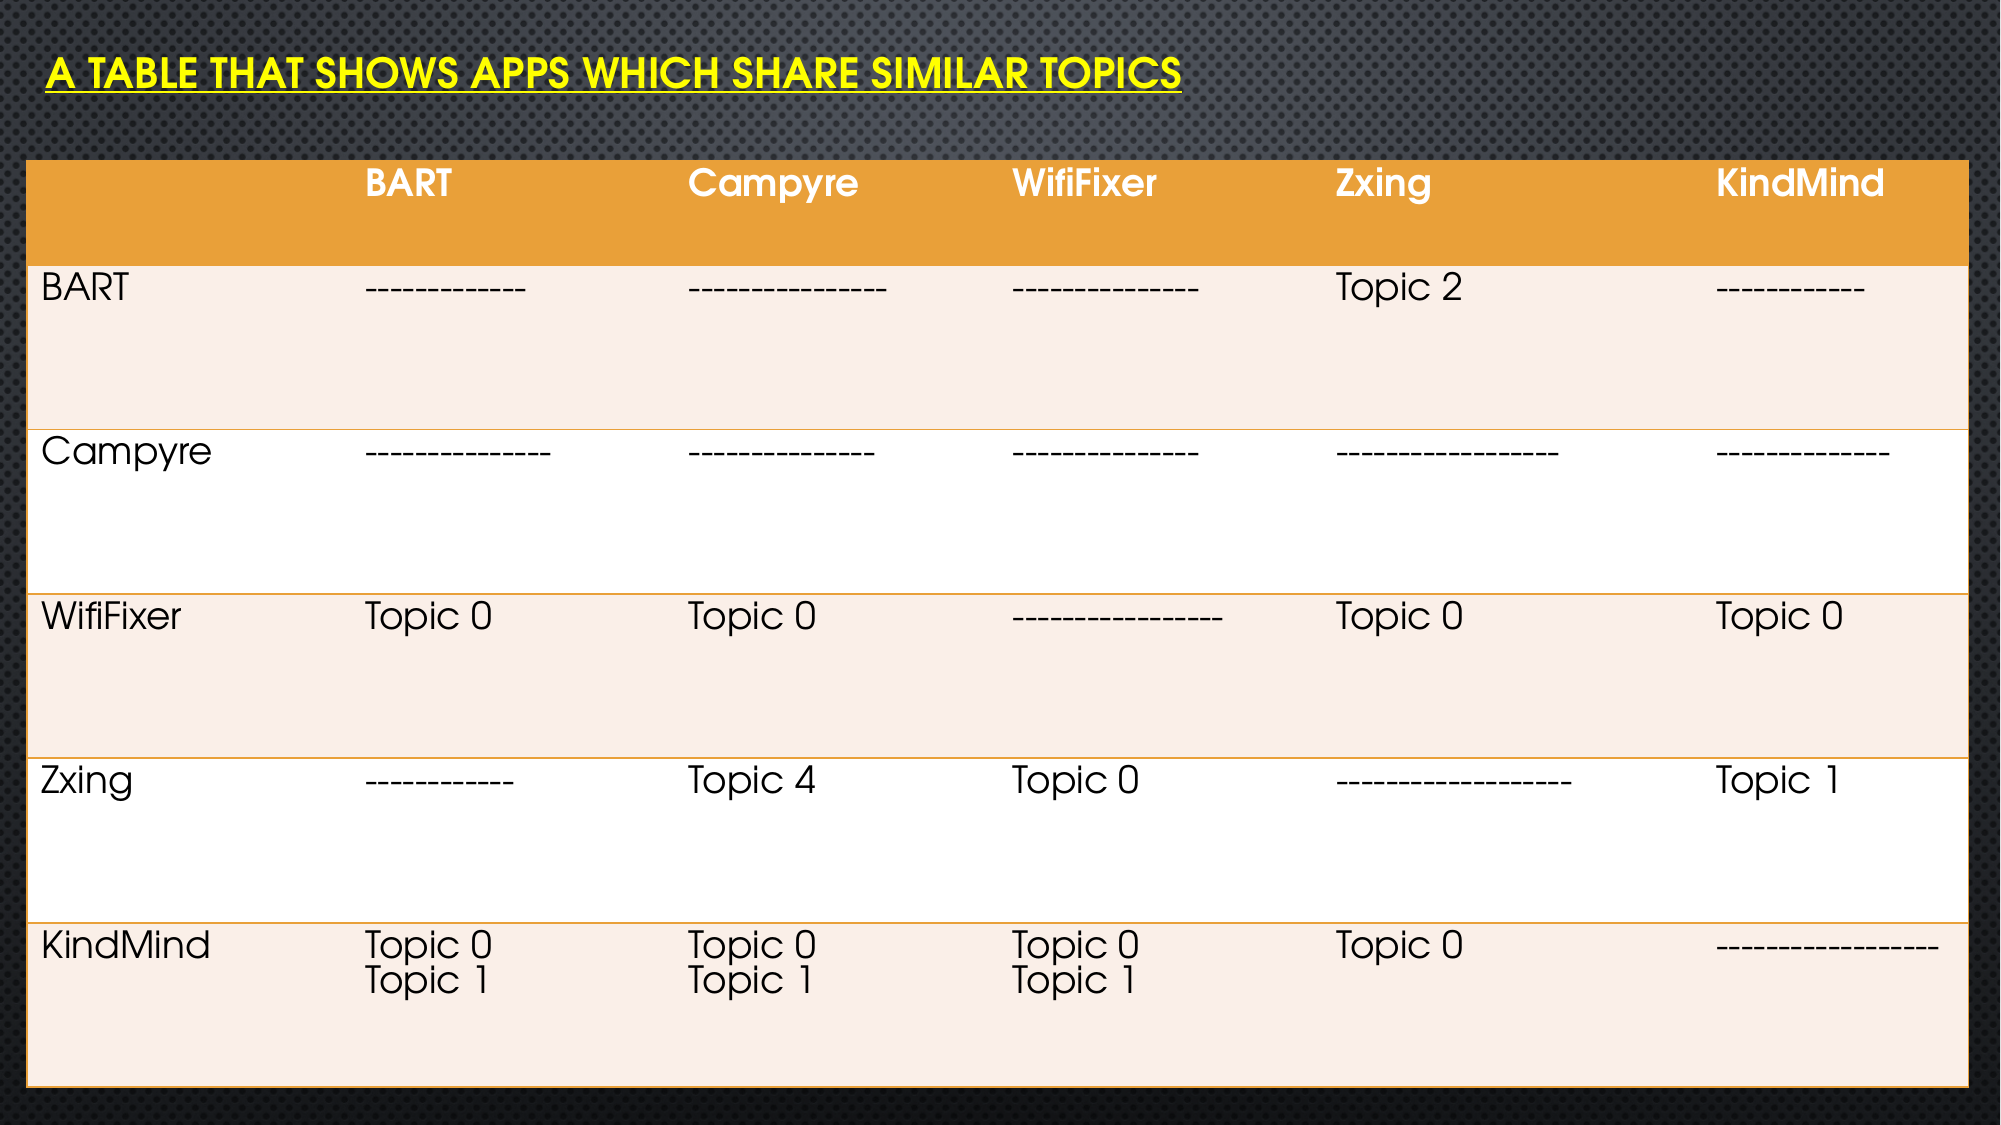

# a table that shows apps which share similar topics
|  | BART | Campyre | WifiFixer | Zxing | KindMind |
| --- | --- | --- | --- | --- | --- |
| BART | ------------- | ---------------- | --------------- | Topic 2 | ------------ |
| Campyre | --------------- | --------------- | --------------- | ------------------ | -------------- |
| WifiFixer | Topic 0 | Topic 0 | ----------------- | Topic 0 | Topic 0 |
| Zxing | ------------ | Topic 4 | Topic 0 | ------------------- | Topic 1 |
| KindMind | Topic 0 Topic 1 | Topic 0 Topic 1 | Topic 0 Topic 1 | Topic 0 | ------------------ |
27